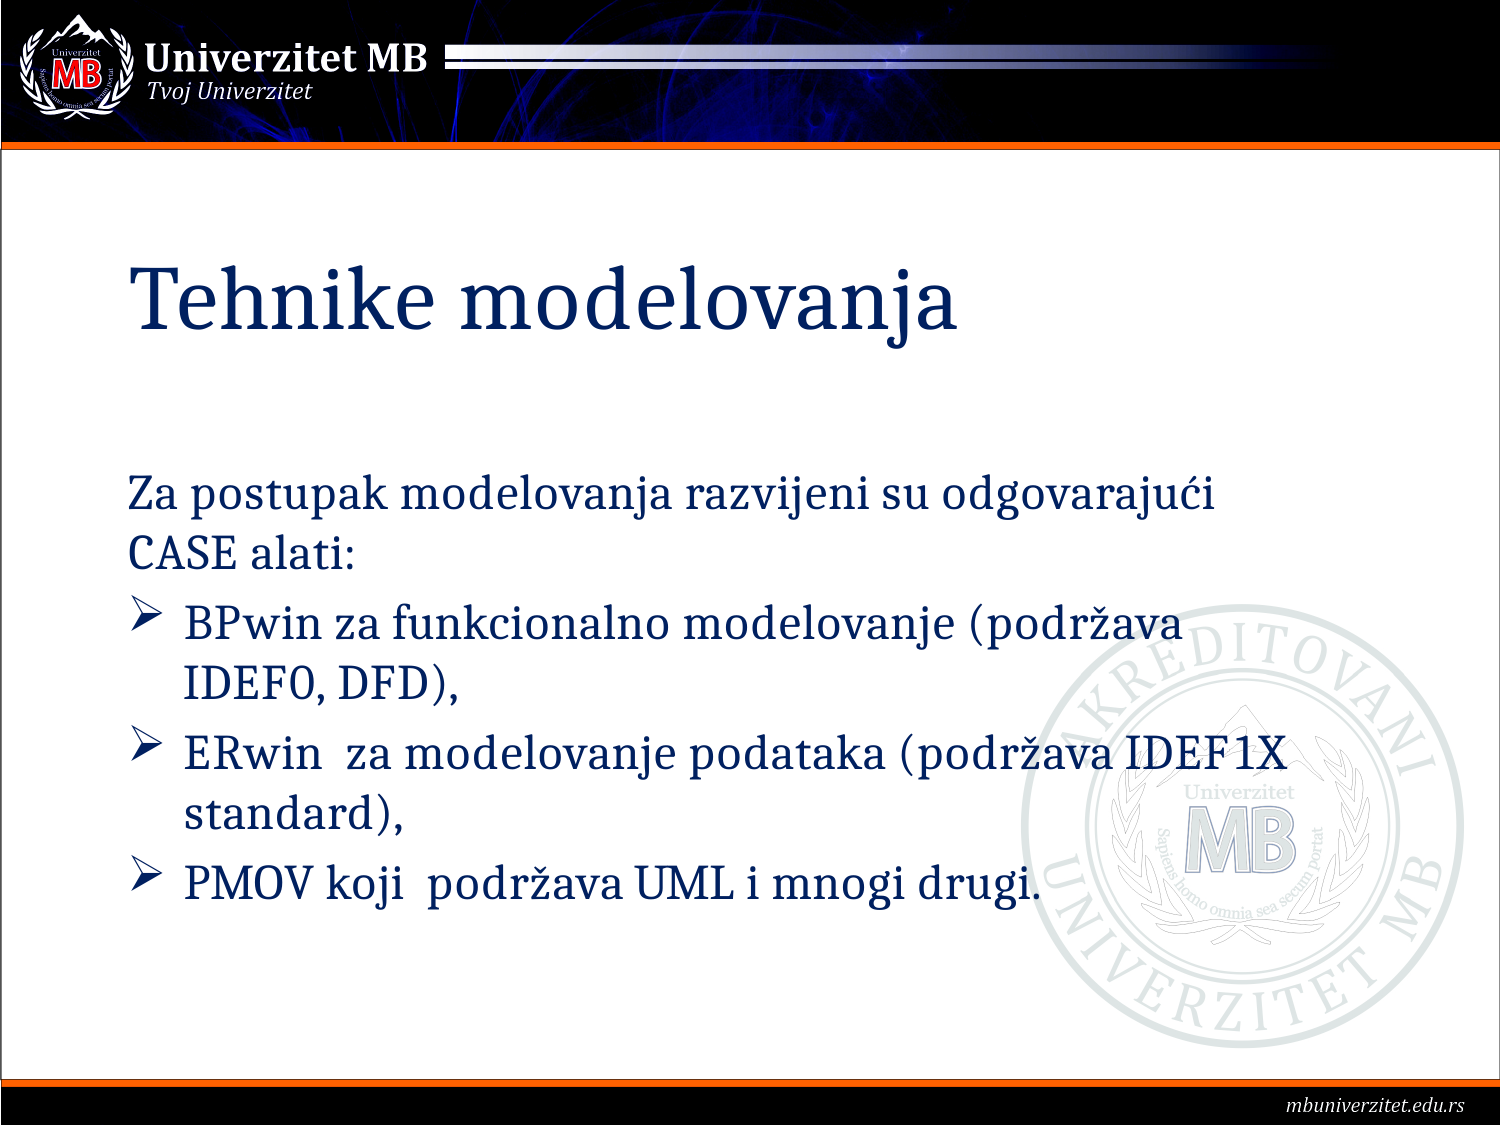

# Tehnike modelovanja
Za postupak modelovanja razvijeni su odgovarajući CASE alati:
BPwin za funkcionalno modelovanje (podržava IDEF0, DFD),
ERwin  za modelovanje podataka (podržava IDEF1X standard),
PMOV koji  podržava UML i mnogi drugi.